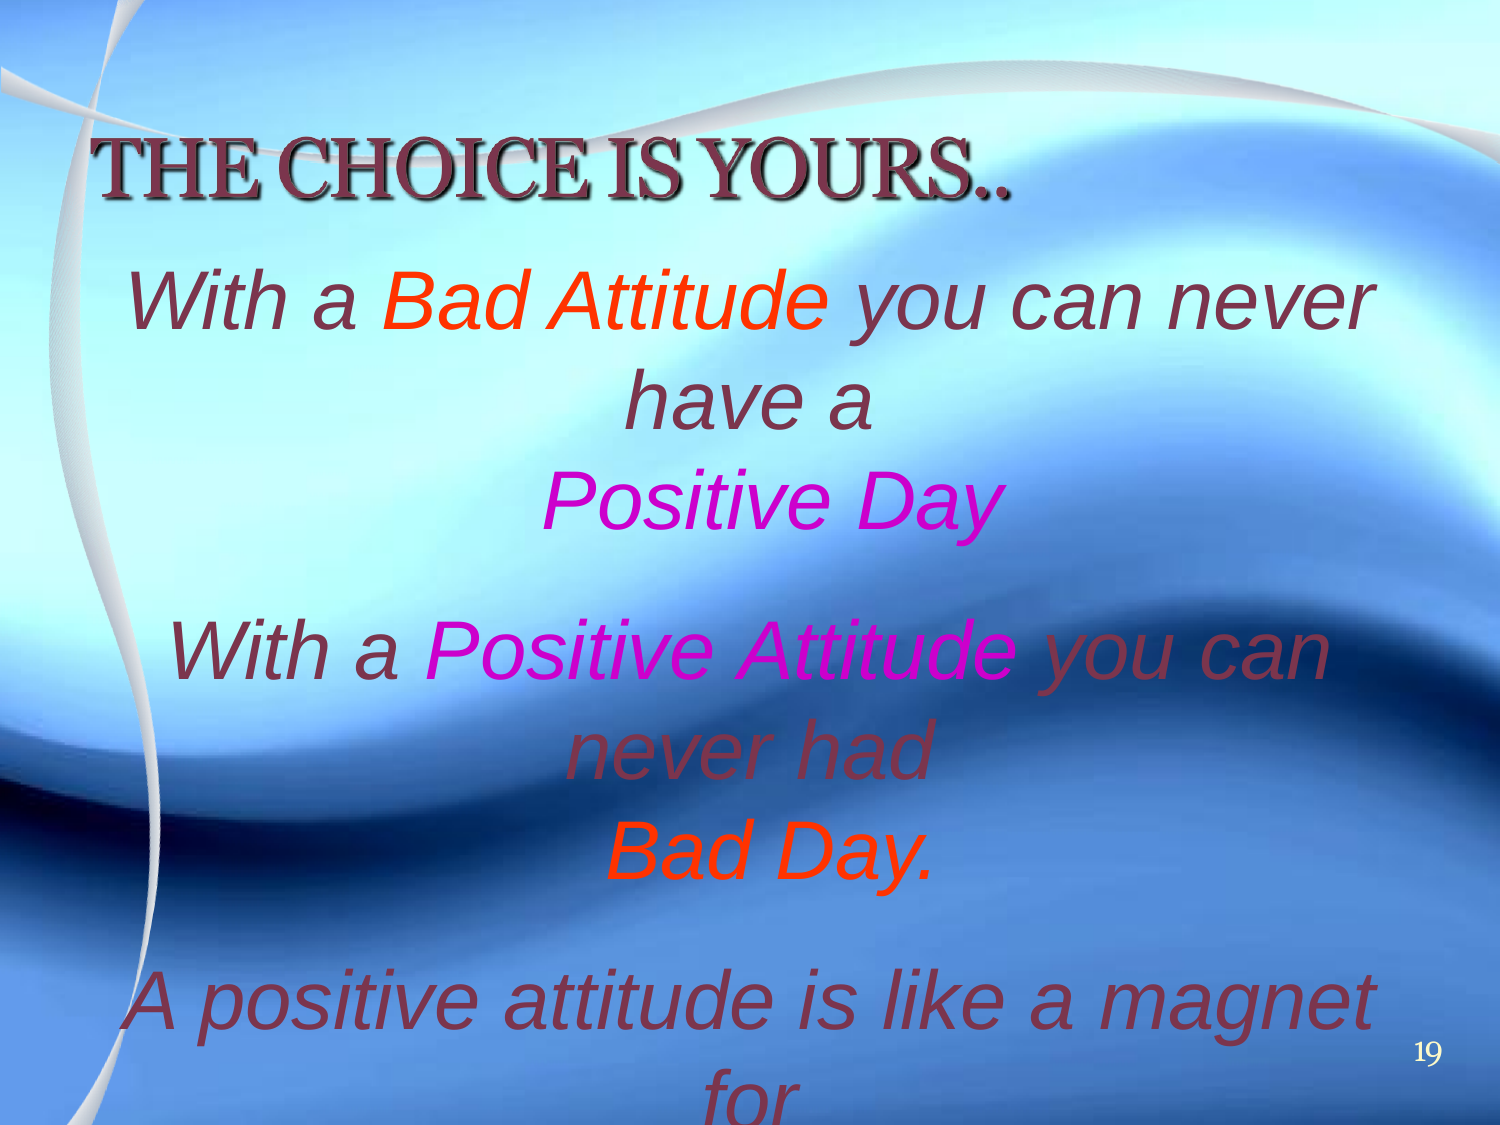

With a Bad Attitude you can never have a
Positive Day
With a Positive Attitude you can never had
Bad Day.
A positive attitude is like a magnet for
positive results
19